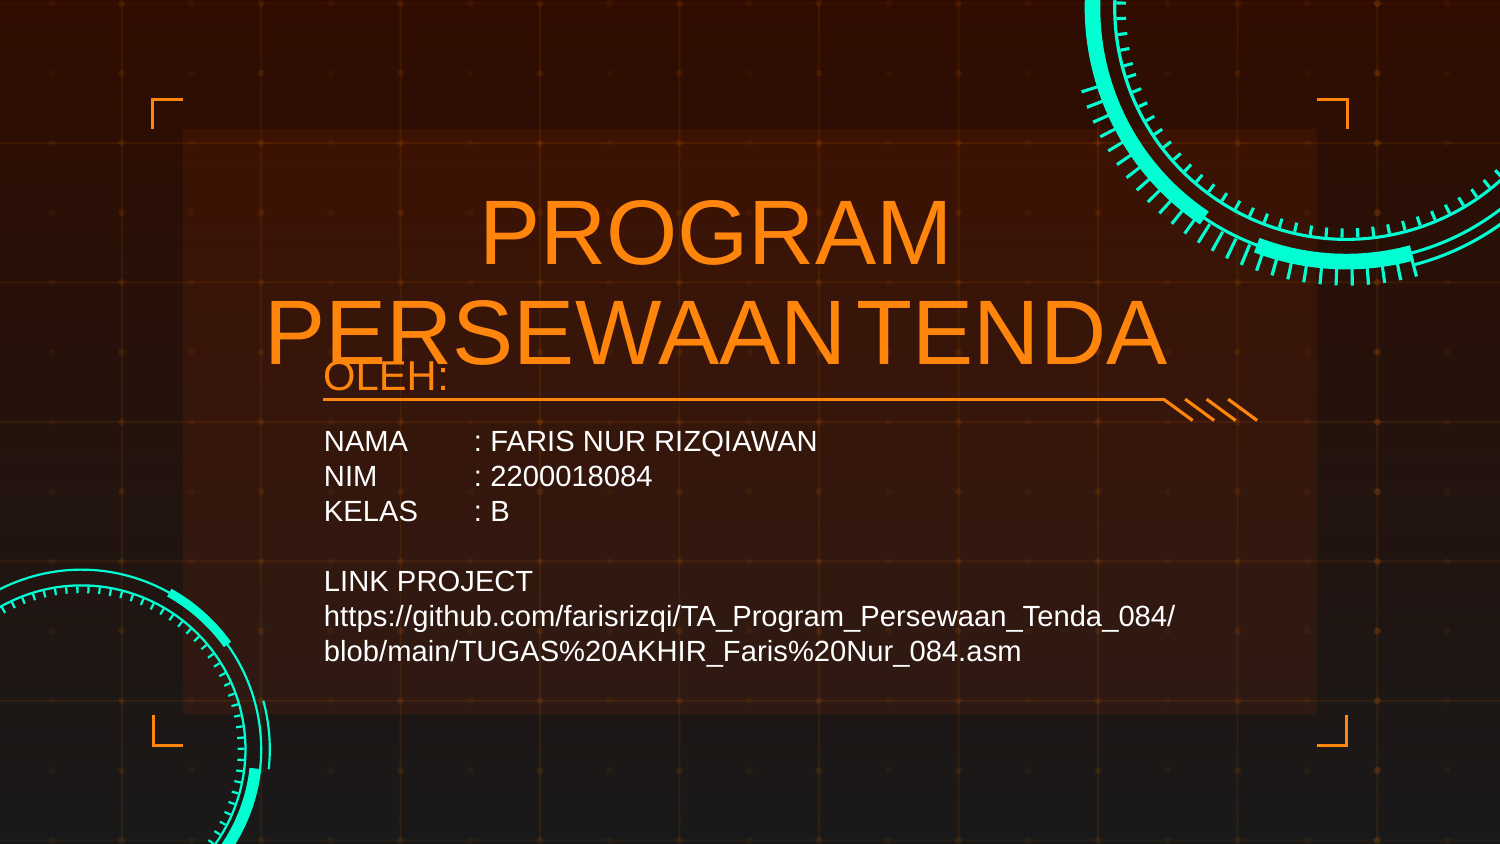

# PROGRAM PERSEWAAN TENDA
OLEH :
NAMA 	: FARIS NUR RIZQIAWAN
NIM	: 2200018084
KELAS	: B

LINK PROJECT
https://github.com/farisrizqi/TA_Program_Persewaan_Tenda_084/blob/main/TUGAS%20AKHIR_Faris%20Nur_084.asm